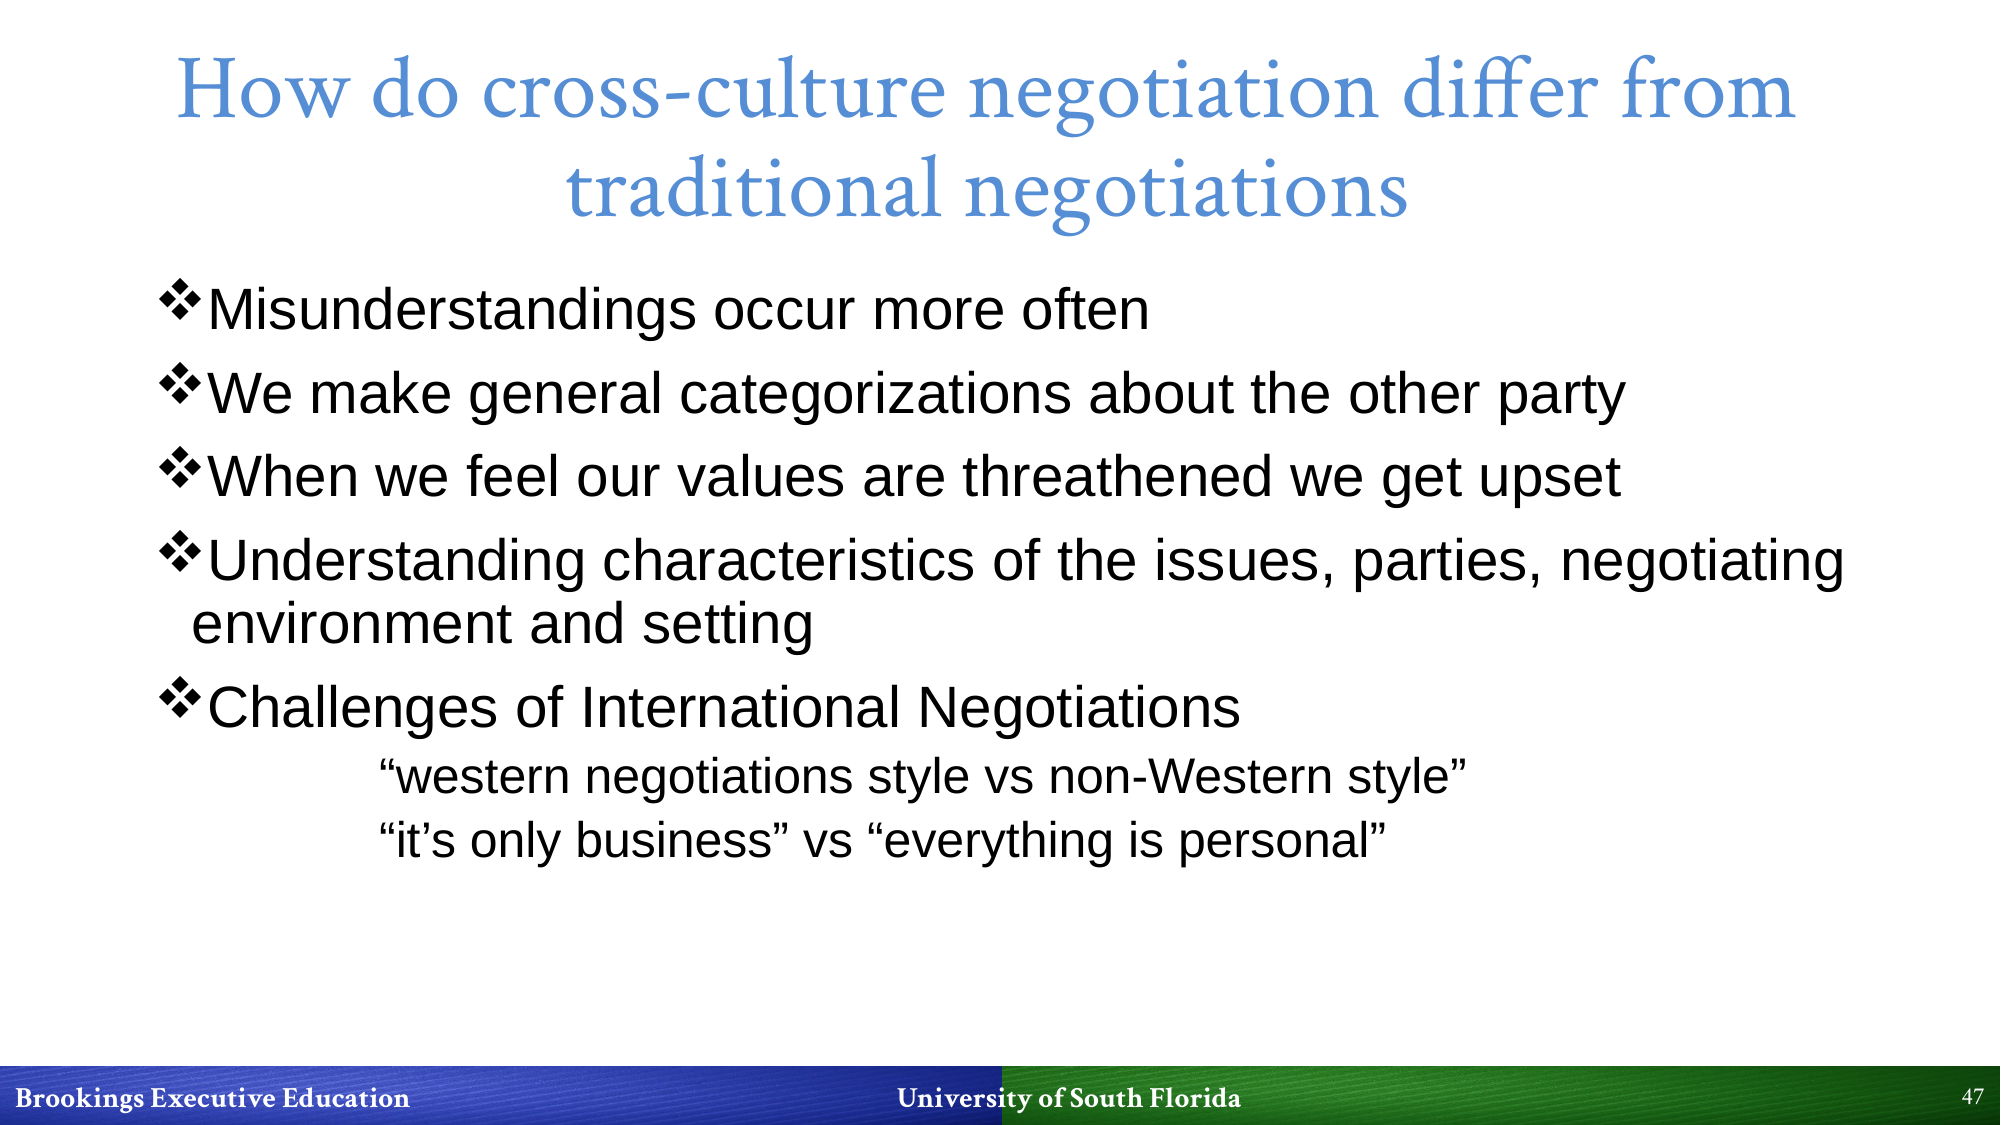

# How do cross-culture negotiation differ from traditional negotiations
Misunderstandings occur more often
We make general categorizations about the other party
When we feel our values are threathened we get upset
Understanding characteristics of the issues, parties, negotiating environment and setting
Challenges of International Negotiations
	“western negotiations style vs non-Western style”
	“it’s only business” vs “everything is personal”

47
Brookings Executive Education                              		                University of South Florida